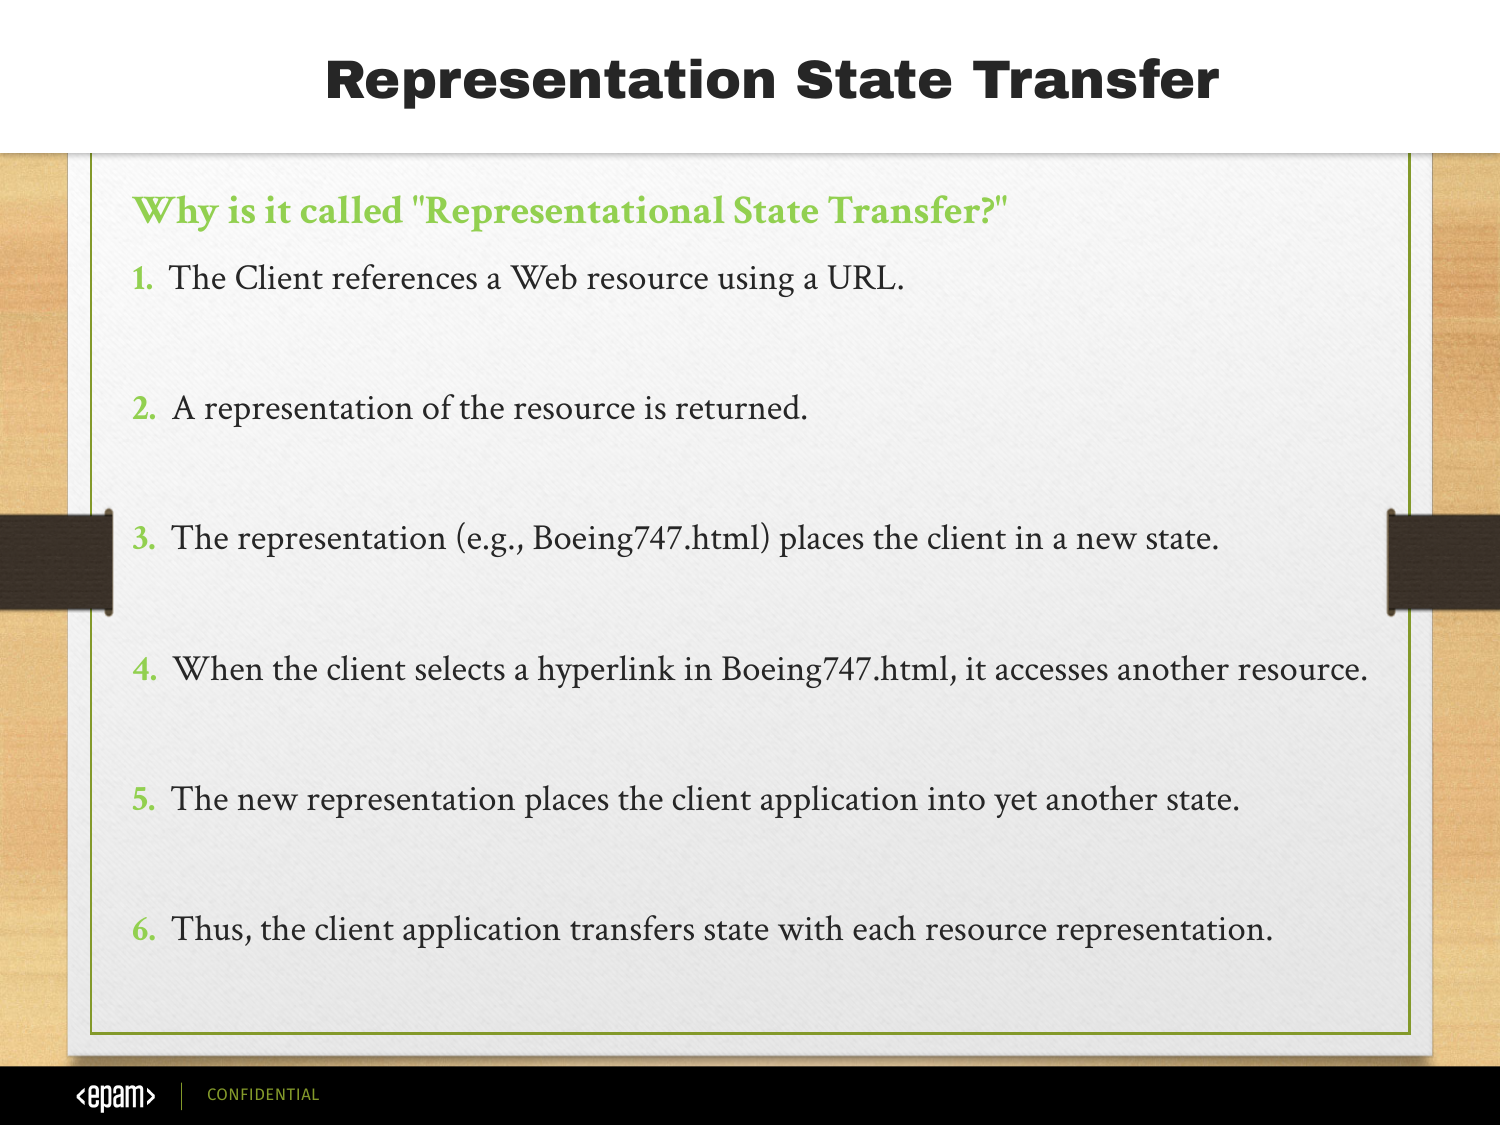

Representation State Transfer
Why is it called "Representational State Transfer?"
1.  The Client references a Web resource using a URL.

2.  A representation of the resource is returned.

3.  The representation (e.g., Boeing747.html) places the client in a new state.

4.  When the client selects a hyperlink in Boeing747.html, it accesses another resource.

5.  The new representation places the client application into yet another state.

6.  Thus, the client application transfers state with each resource representation.